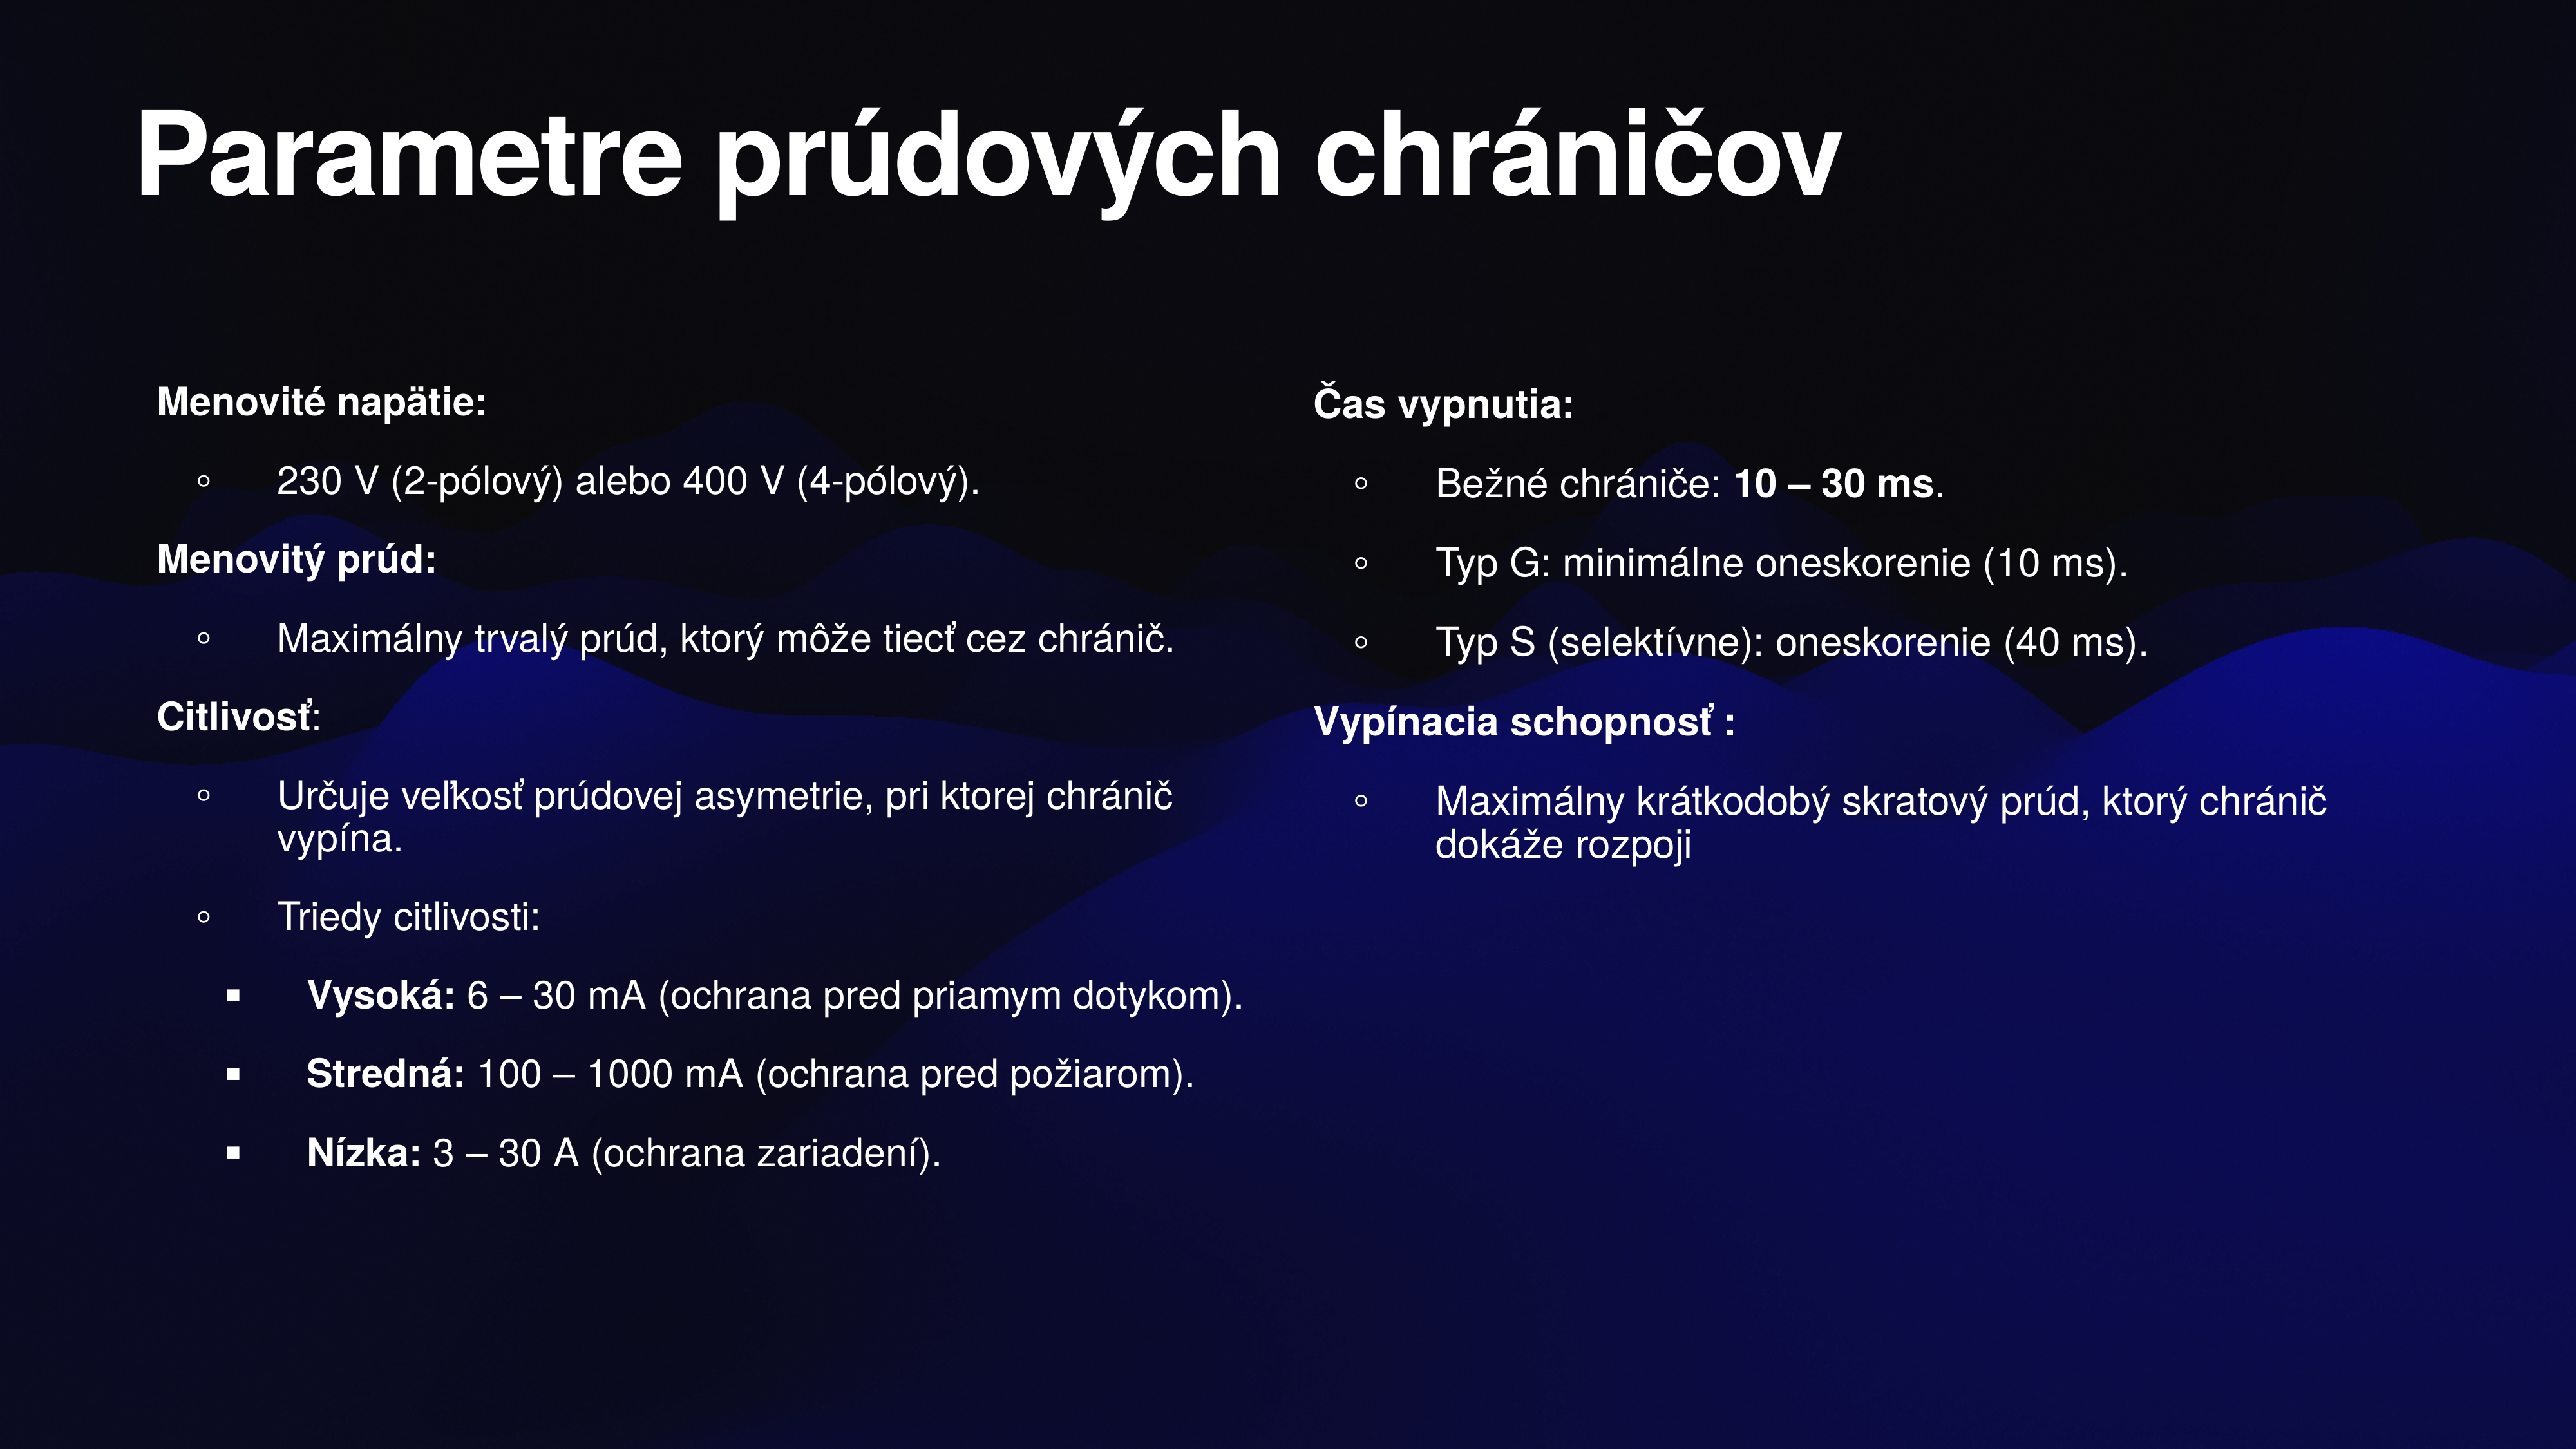

# Parametre prúdových chráničov
Menovité napätie:
230 V (2-pólový) alebo 400 V (4-pólový).
Menovitý prúd:
Maximálny trvalý prúd, ktorý môže tiecť cez chránič.
Citlivosť:
Určuje veľkosť prúdovej asymetrie, pri ktorej chránič vypína.
Triedy citlivosti:
Vysoká: 6 – 30 mA (ochrana pred priamym dotykom).
Stredná: 100 – 1000 mA (ochrana pred požiarom).
Nízka: 3 – 30 A (ochrana zariadení).
Čas vypnutia:
Bežné chrániče: 10 – 30 ms.
Typ G: minimálne oneskorenie (10 ms).
Typ S (selektívne): oneskorenie (40 ms).
Vypínacia schopnosť :
Maximálny krátkodobý skratový prúd, ktorý chránič dokáže rozpoji